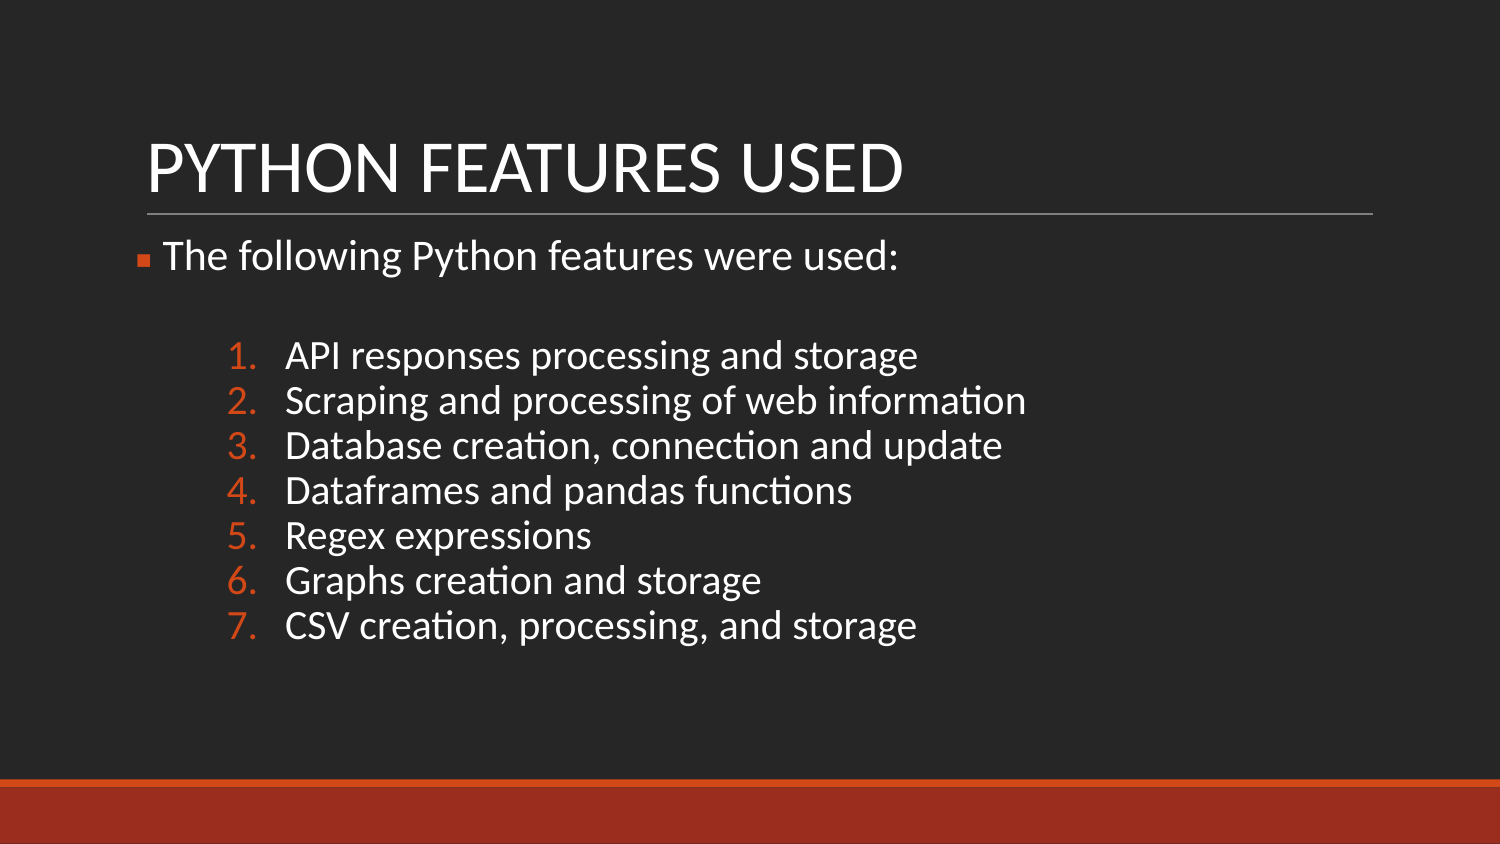

# PYTHON FEATURES USED
 The following Python features were used:

API responses processing and storage
Scraping and processing of web information
Database creation, connection and update
Dataframes and pandas functions
Regex expressions
Graphs creation and storage
CSV creation, processing, and storage